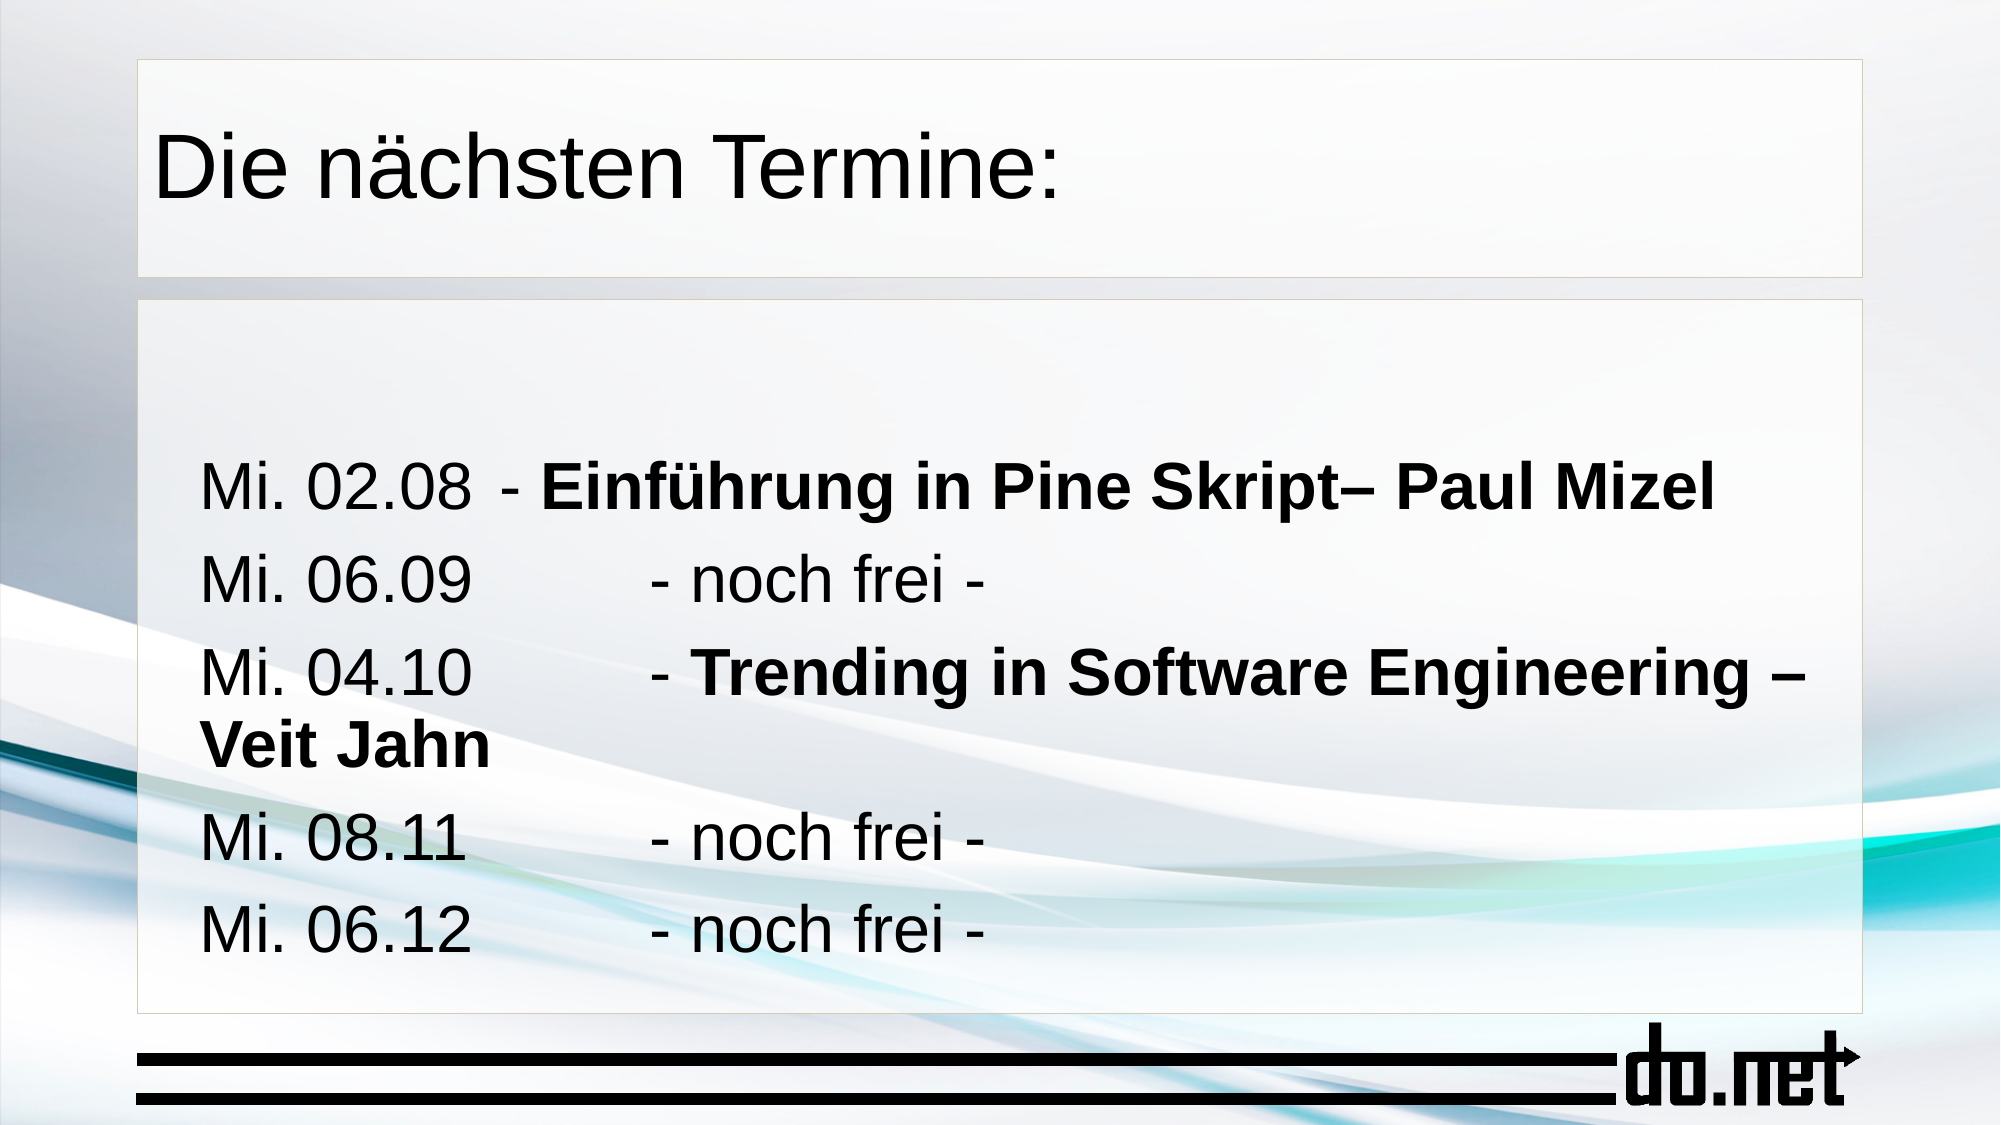

# Die nächsten Termine:

Mi. 02.08 	- Einführung in Pine Skript– Paul Mizel
Mi. 06.09  	- noch frei -
Mi. 04.10  	- Trending in Software Engineering – Veit Jahn
Mi. 08.11  	- noch frei -
Mi. 06.12  	- noch frei -